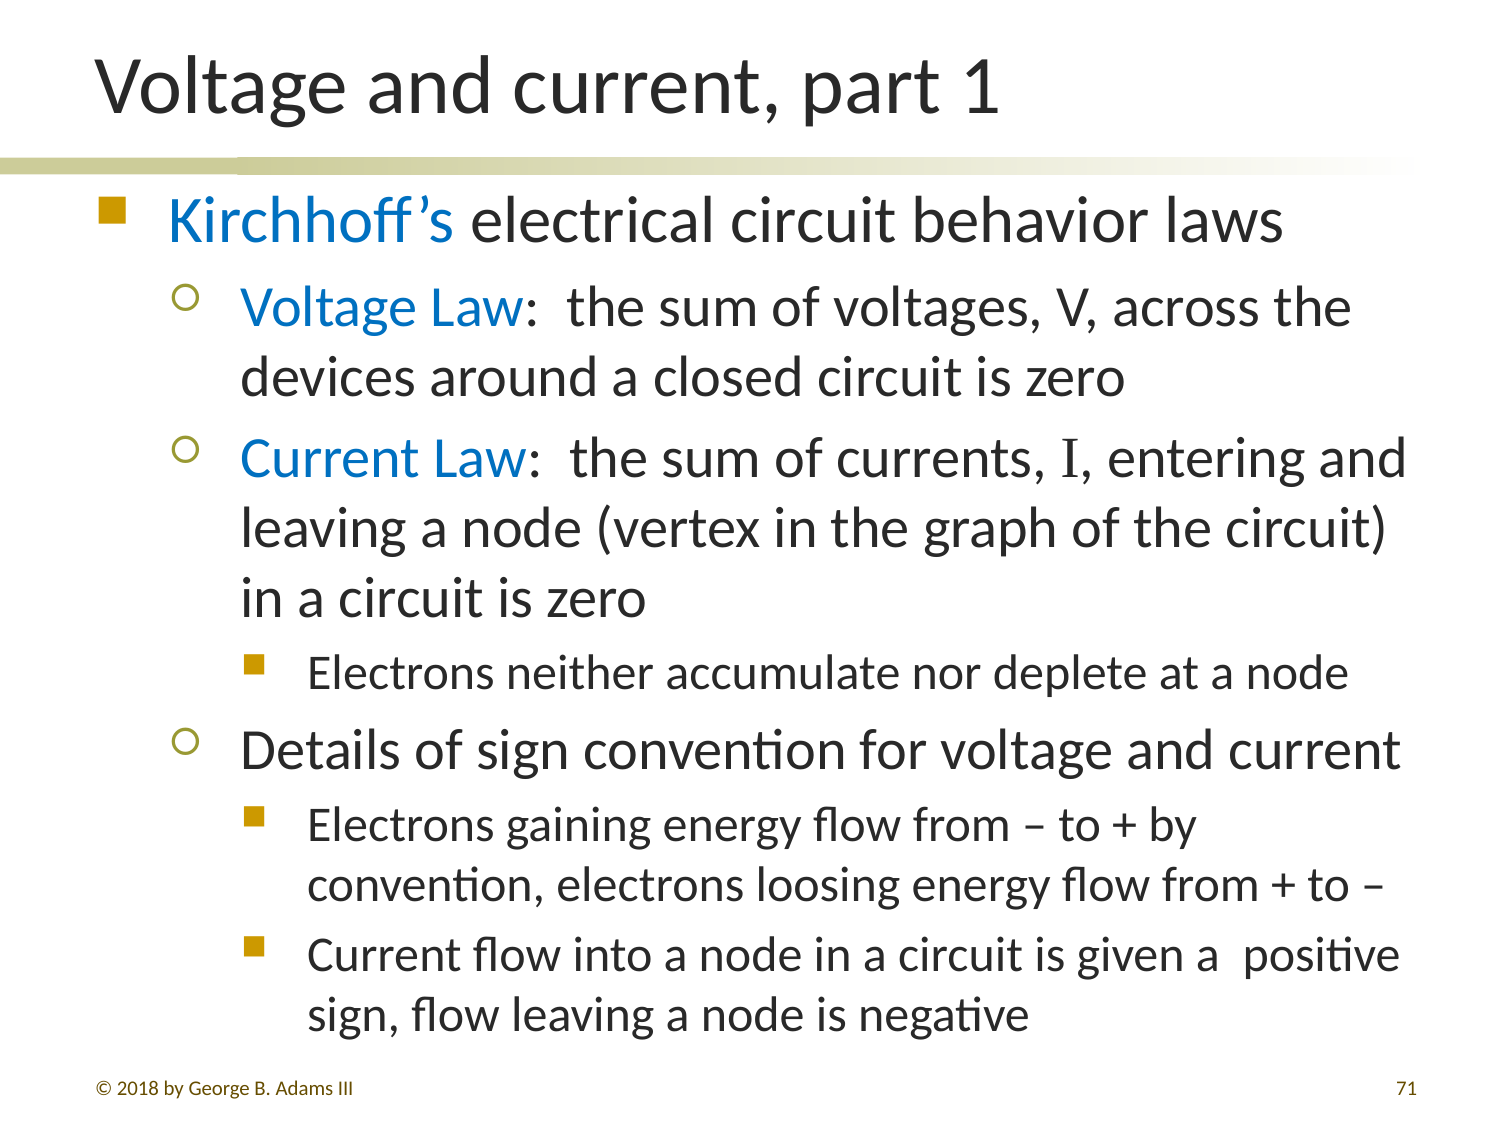

# Voltage and current, part 1
Kirchhoff’s electrical circuit behavior laws
Voltage Law:  the sum of voltages, V, across the devices around a closed circuit is zero
Current Law:  the sum of currents, I, entering and leaving a node (vertex in the graph of the circuit) in a circuit is zero
Electrons neither accumulate nor deplete at a node
Details of sign convention for voltage and current
Electrons gaining energy flow from – to + by convention, electrons loosing energy flow from + to –
Current flow into a node in a circuit is given a  positive sign, flow leaving a node is negative
© 2018 by George B. Adams III
71